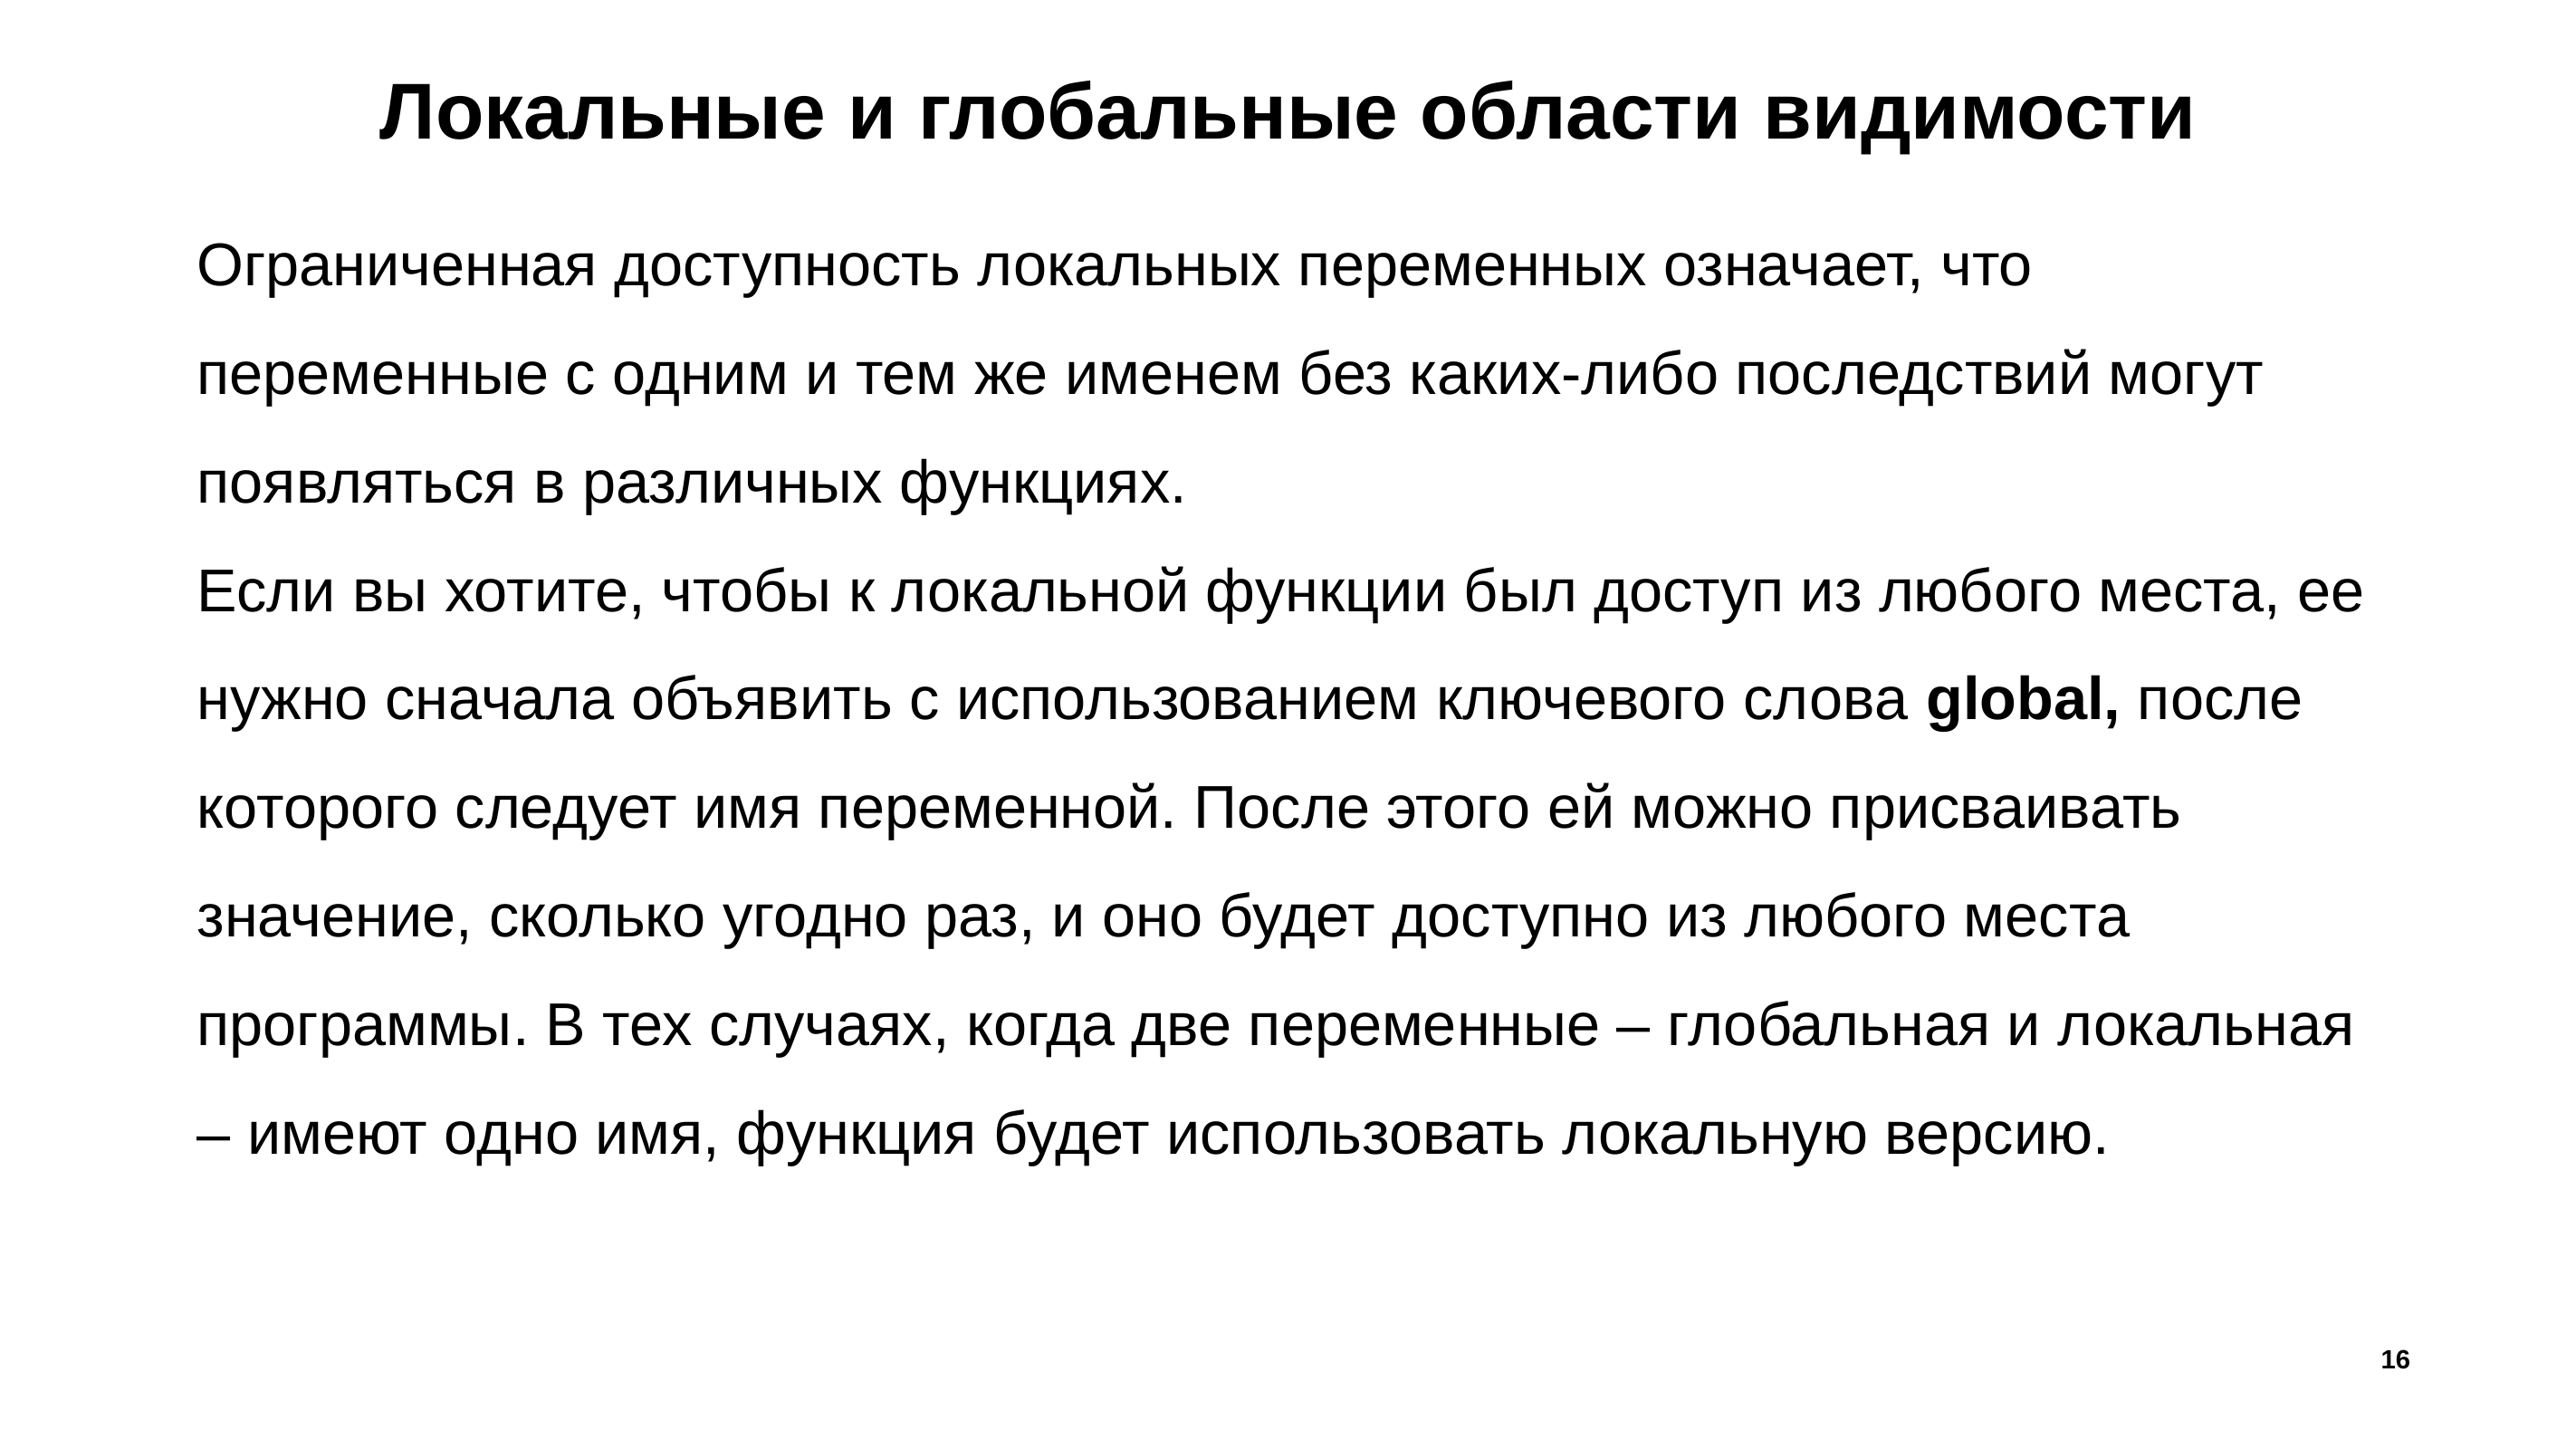

# Локальные и глобальные области видимости
Ограниченная доступность локальных переменных означает, что переменные с одним и тем же именем без каких-либо последствий могут появляться в различных функциях.
Если вы хотите, чтобы к локальной функции был доступ из любого места, ее нужно сначала объявить с использованием ключевого слова global, после которого следует имя переменной. После этого ей можно присваивать значение, сколько угодно раз, и оно будет доступно из любого места программы. В тех случаях, когда две переменные – глобальная и локальная – имеют одно имя, функция будет использовать локальную версию.
16